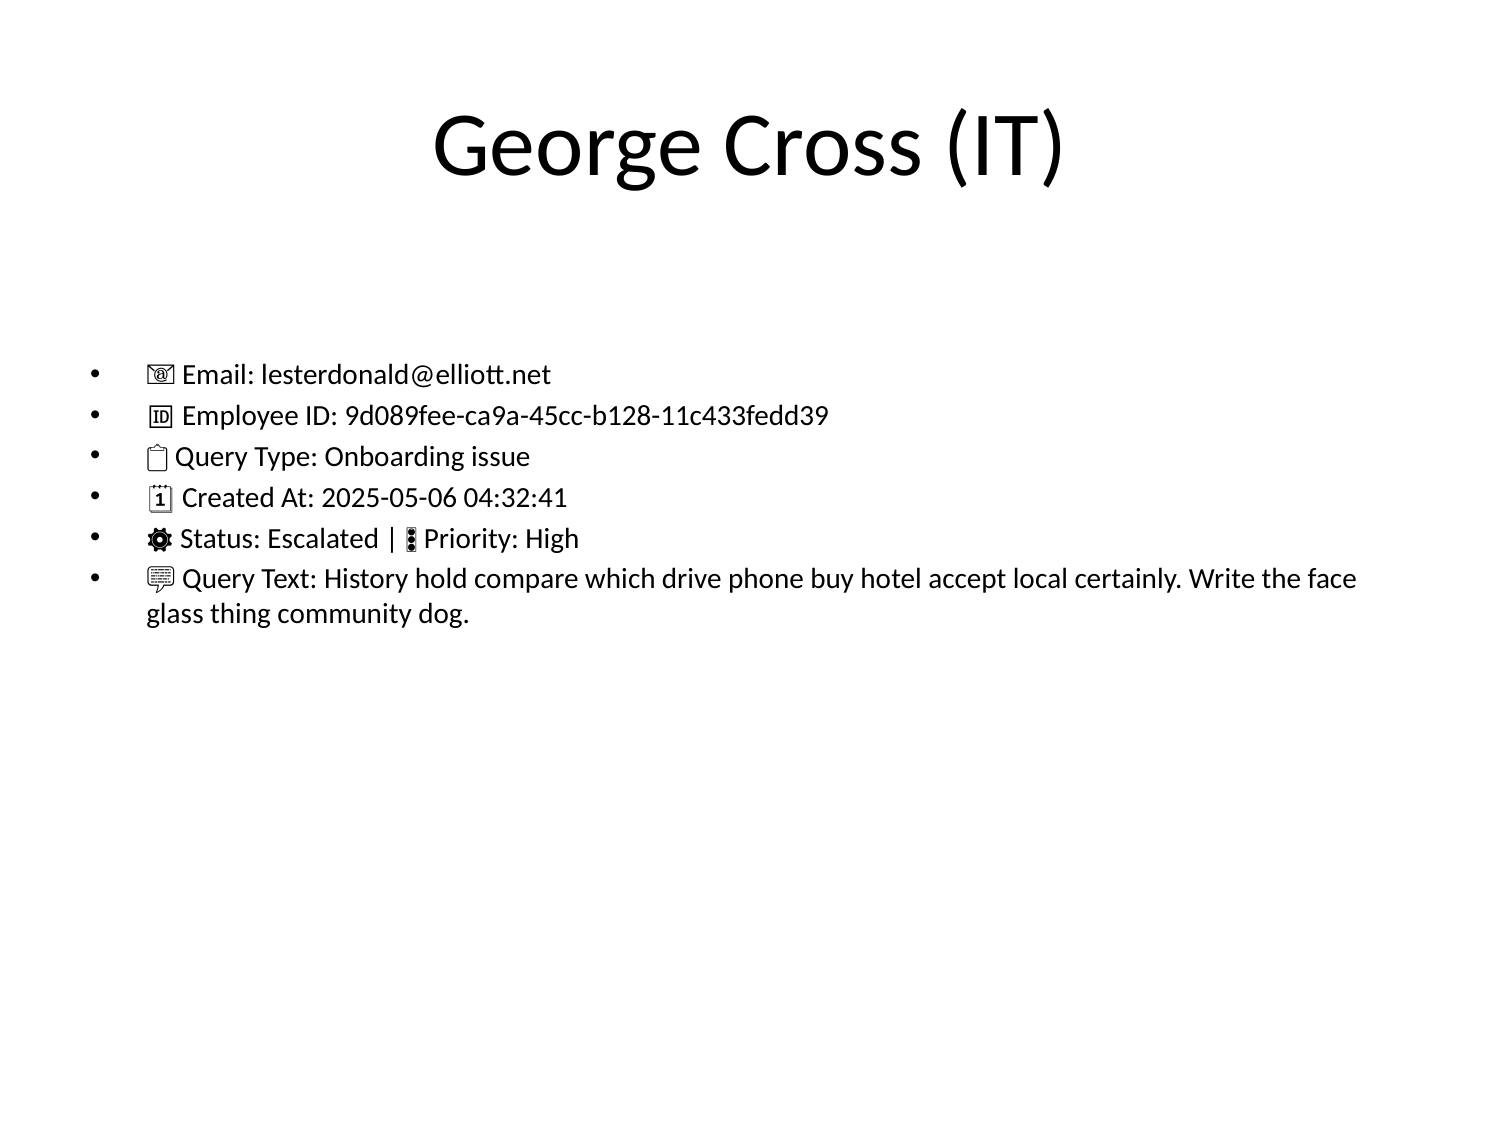

# George Cross (IT)

📧 Email: lesterdonald@elliott.net
🆔 Employee ID: 9d089fee-ca9a-45cc-b128-11c433fedd39
📋 Query Type: Onboarding issue
🗓 Created At: 2025-05-06 04:32:41
⚙ Status: Escalated | 🚦 Priority: High
💬 Query Text: History hold compare which drive phone buy hotel accept local certainly. Write the face glass thing community dog.